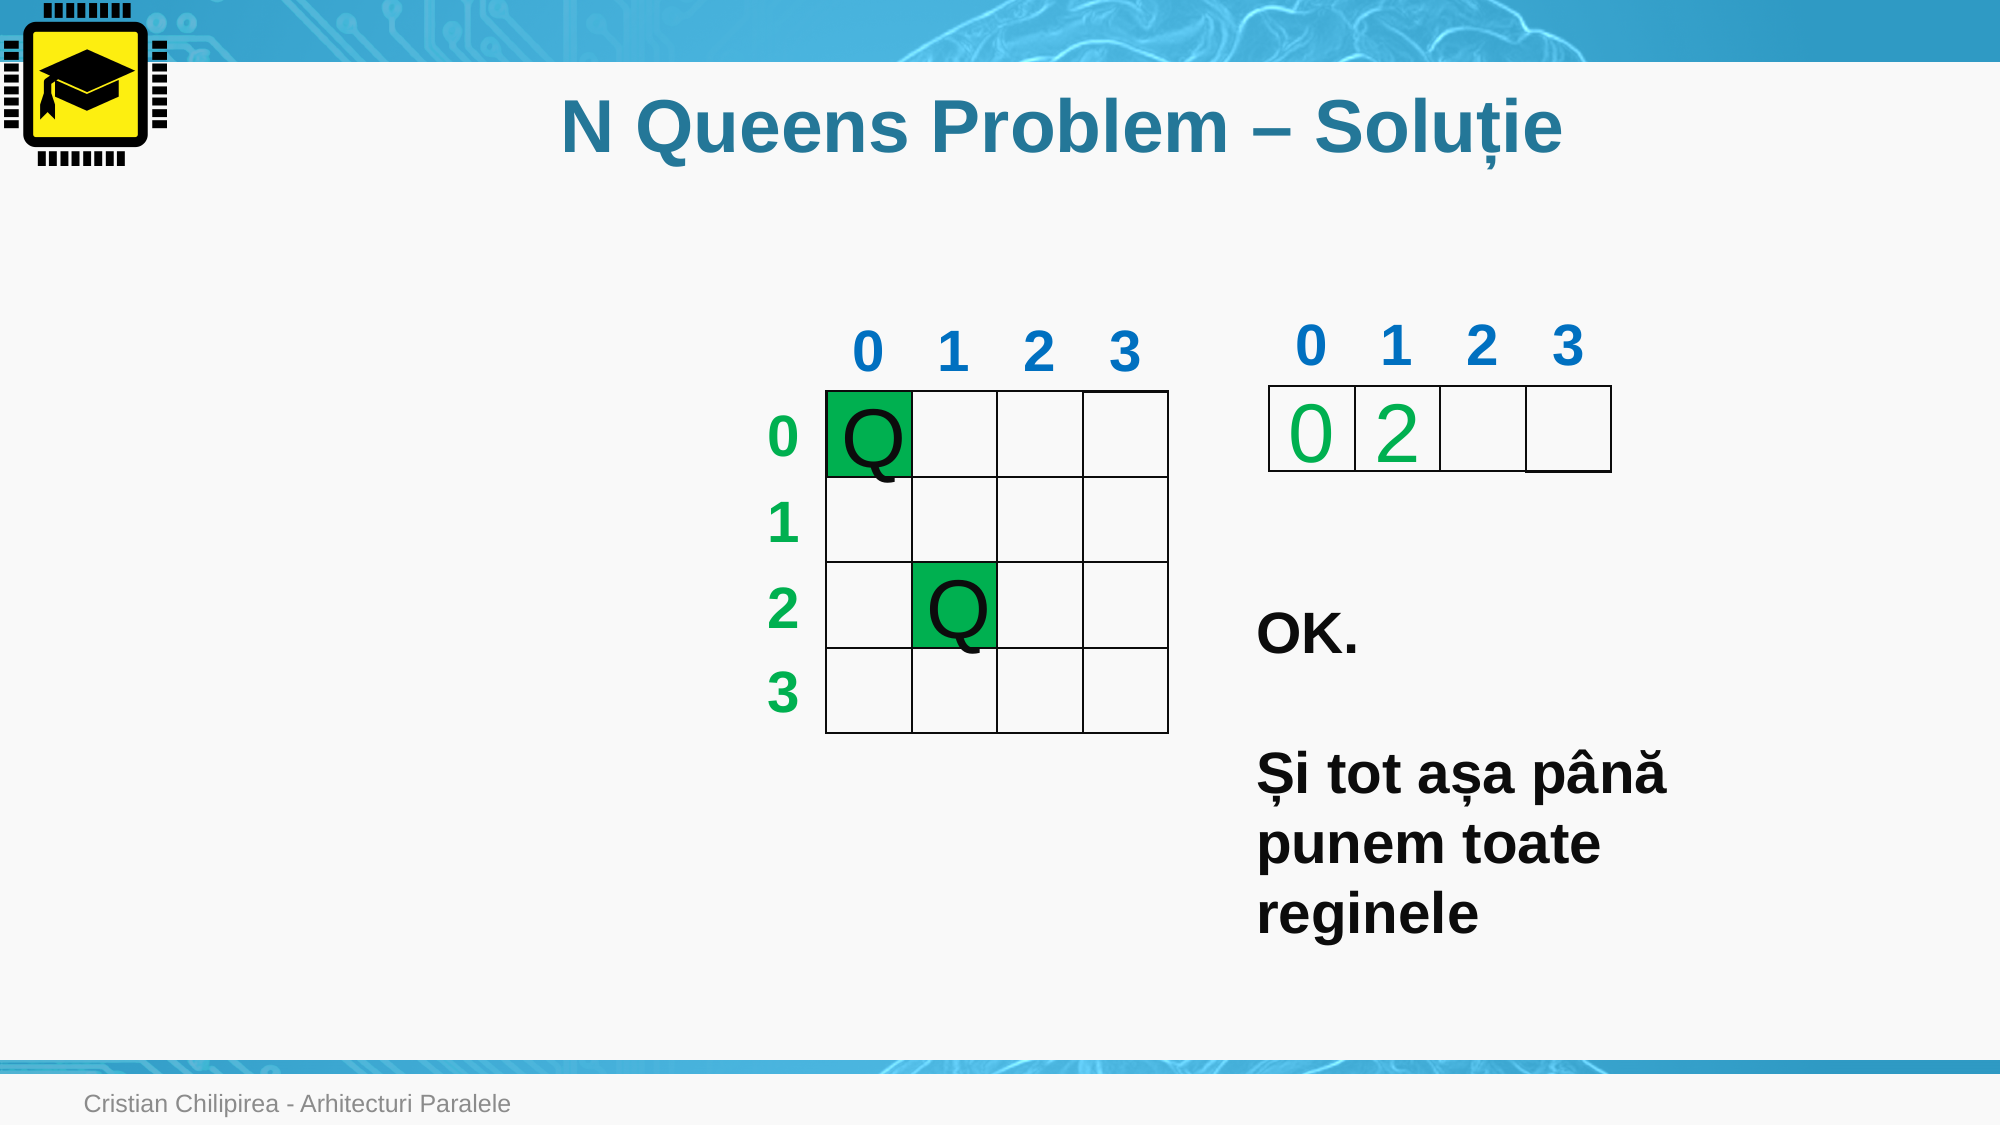

# N Queens Problem – Soluție
2
3
0
1
2
3
0
1
0
2

0
Q

1

2

Q

OK.

Și tot așa până punem toate reginele
3

Cristian Chilipirea - Arhitecturi Paralele